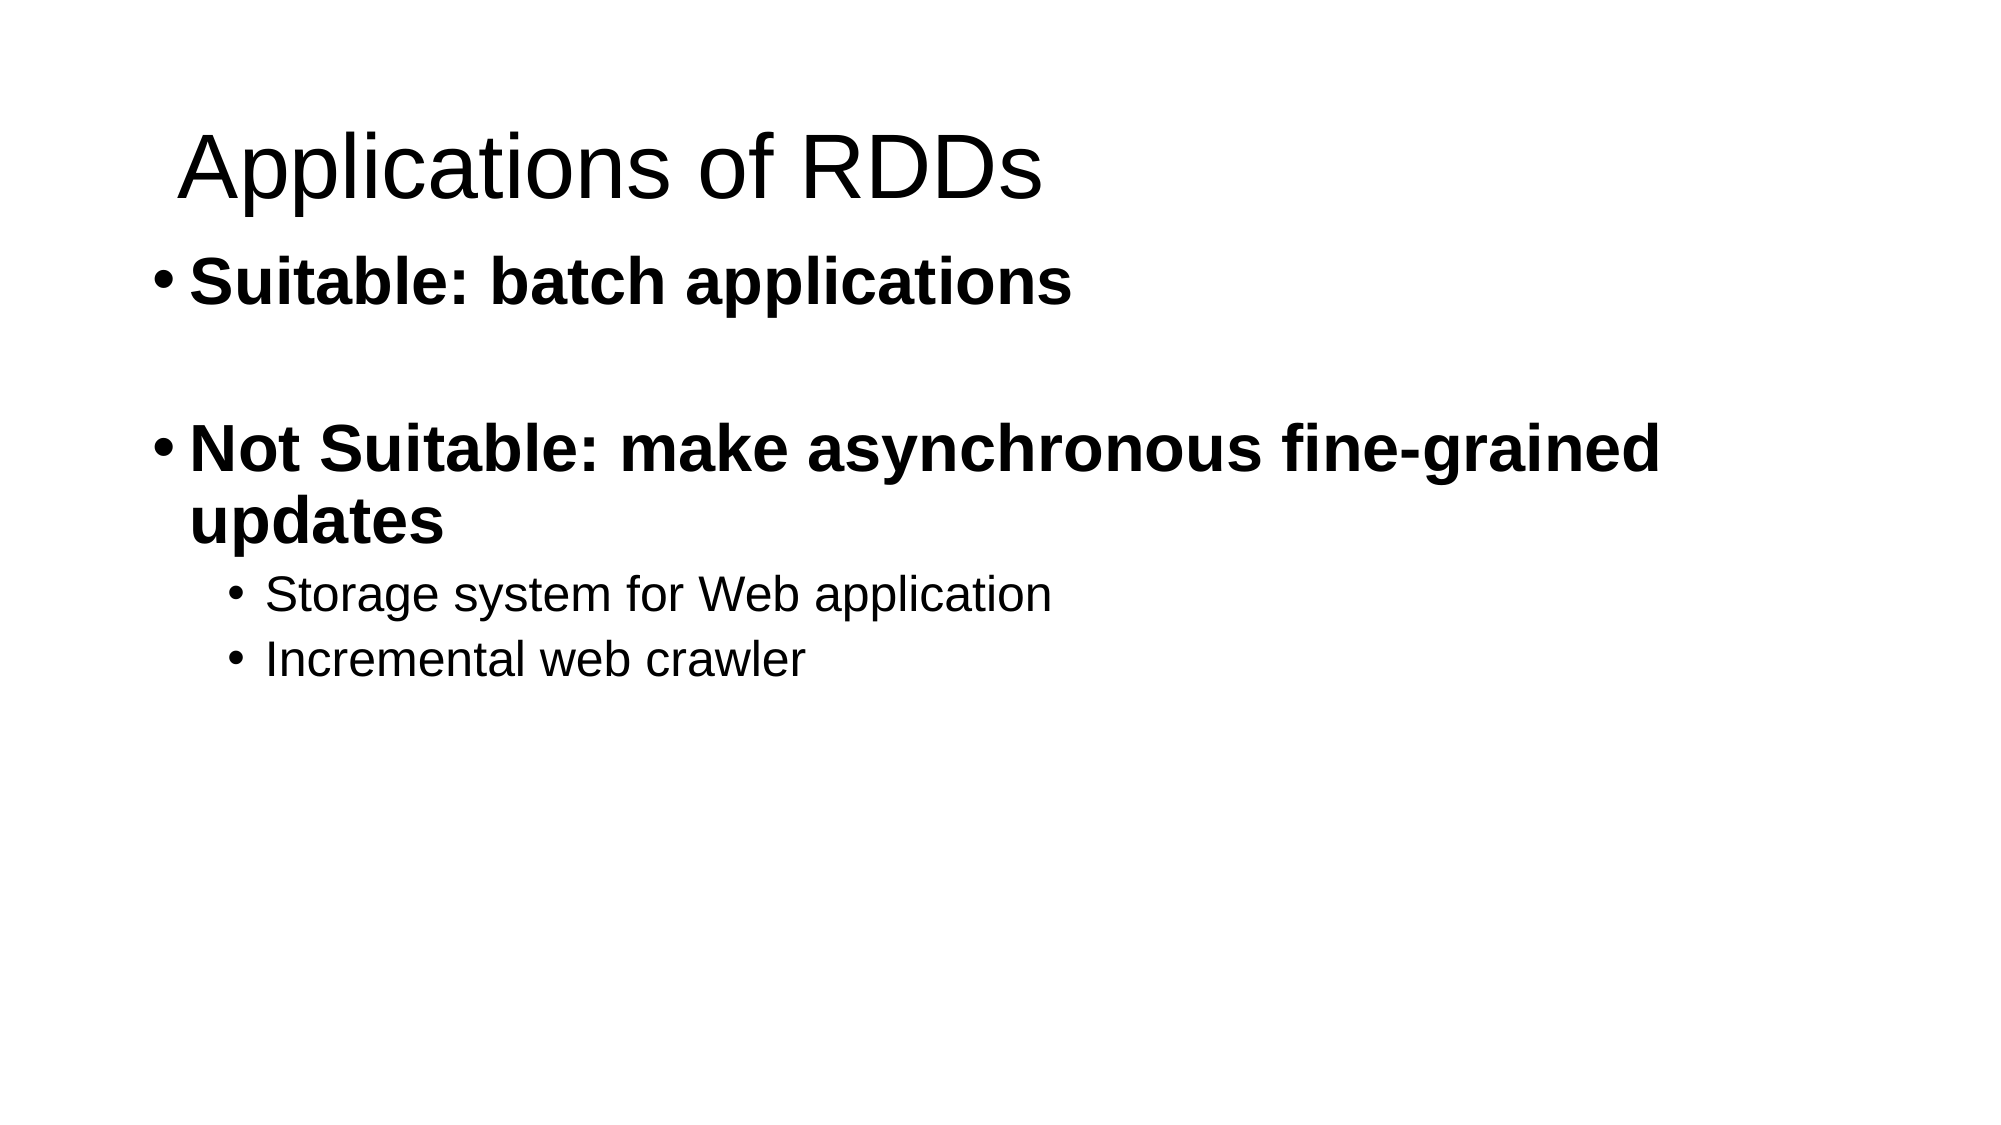

# Applications of RDDs
Suitable: batch applications

Not Suitable: make asynchronous fine-grained updates
Storage system for Web application
Incremental web crawler